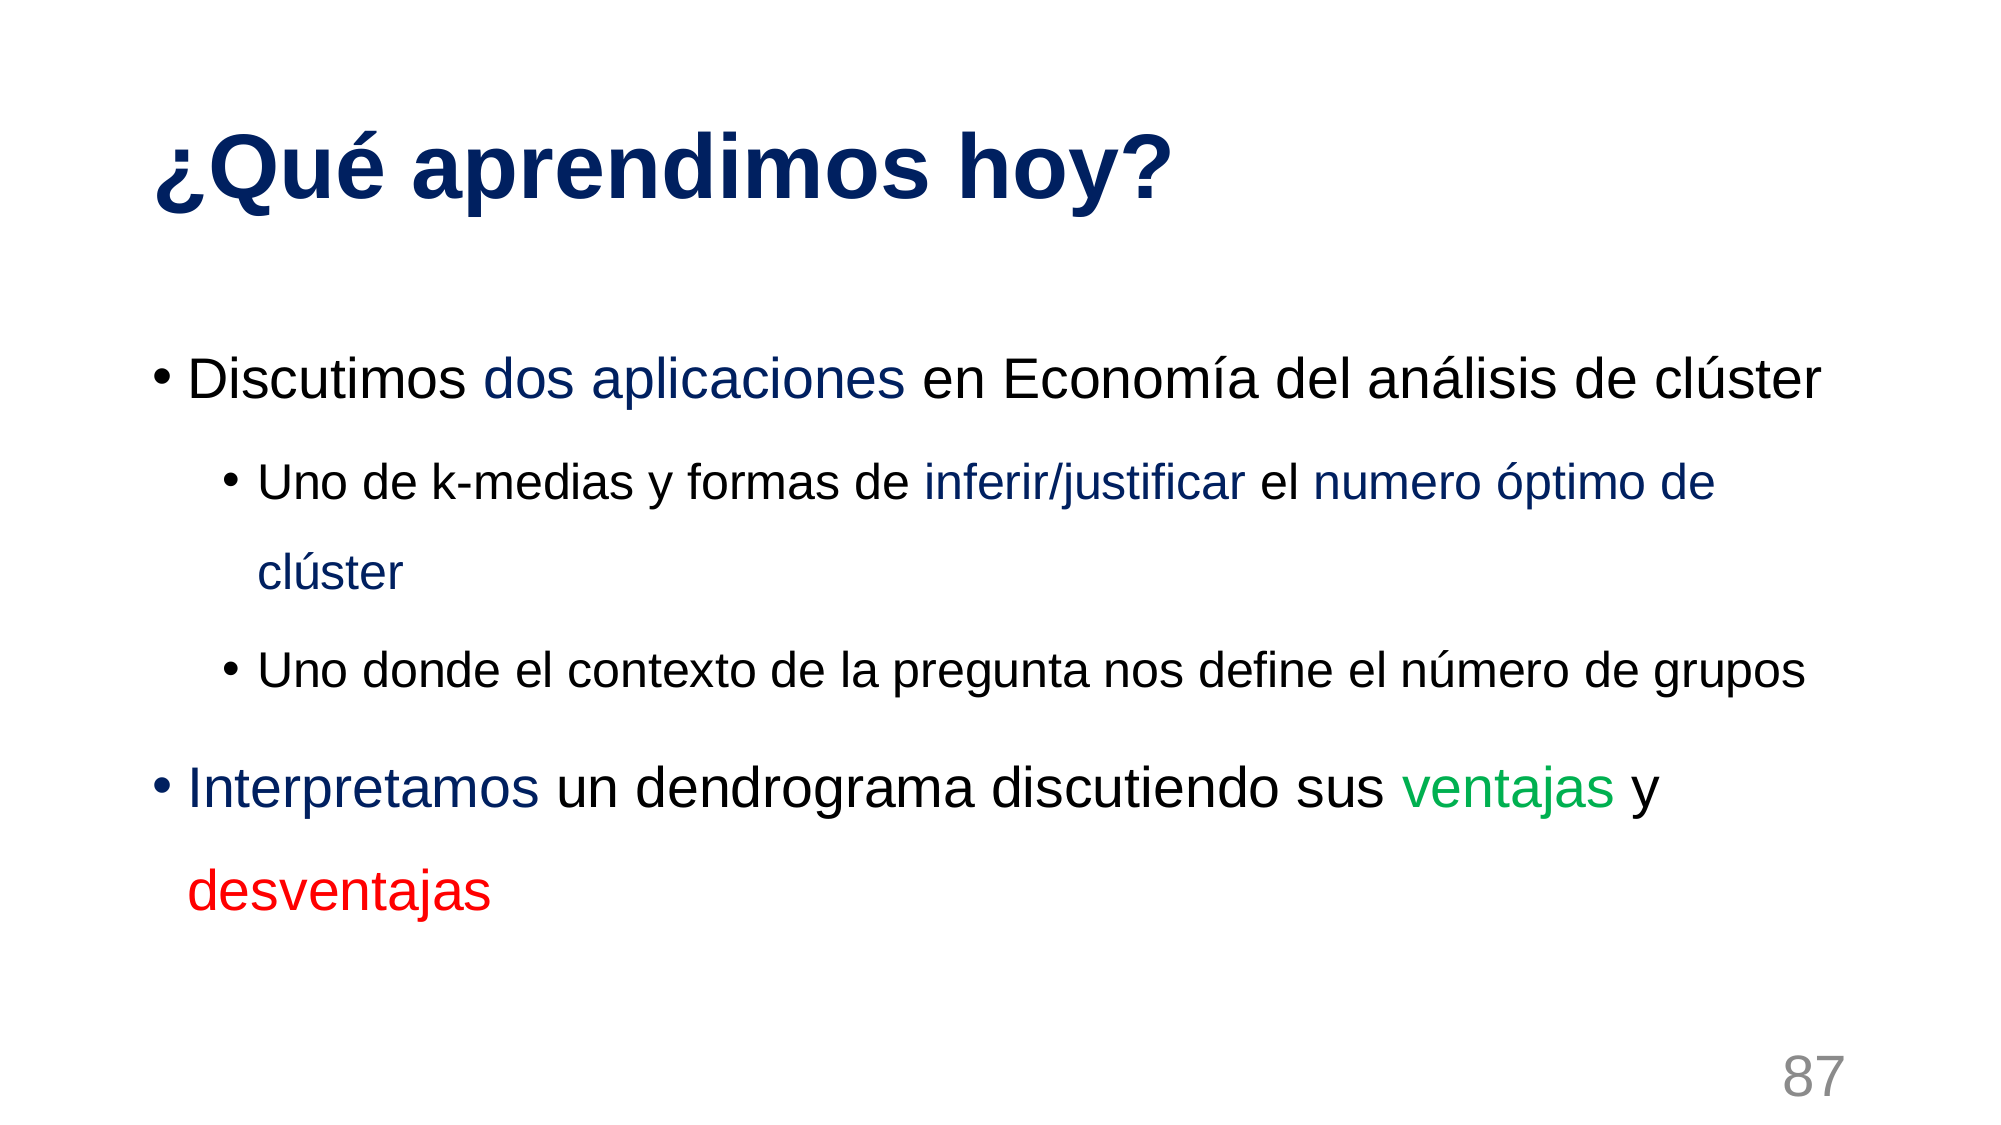

# ¿Qué aprendimos hoy?
Discutimos dos aplicaciones en Economía del análisis de clúster
Uno de k-medias y formas de inferir/justificar el numero óptimo de clúster
Uno donde el contexto de la pregunta nos define el número de grupos
Interpretamos un dendrograma discutiendo sus ventajas y desventajas
87